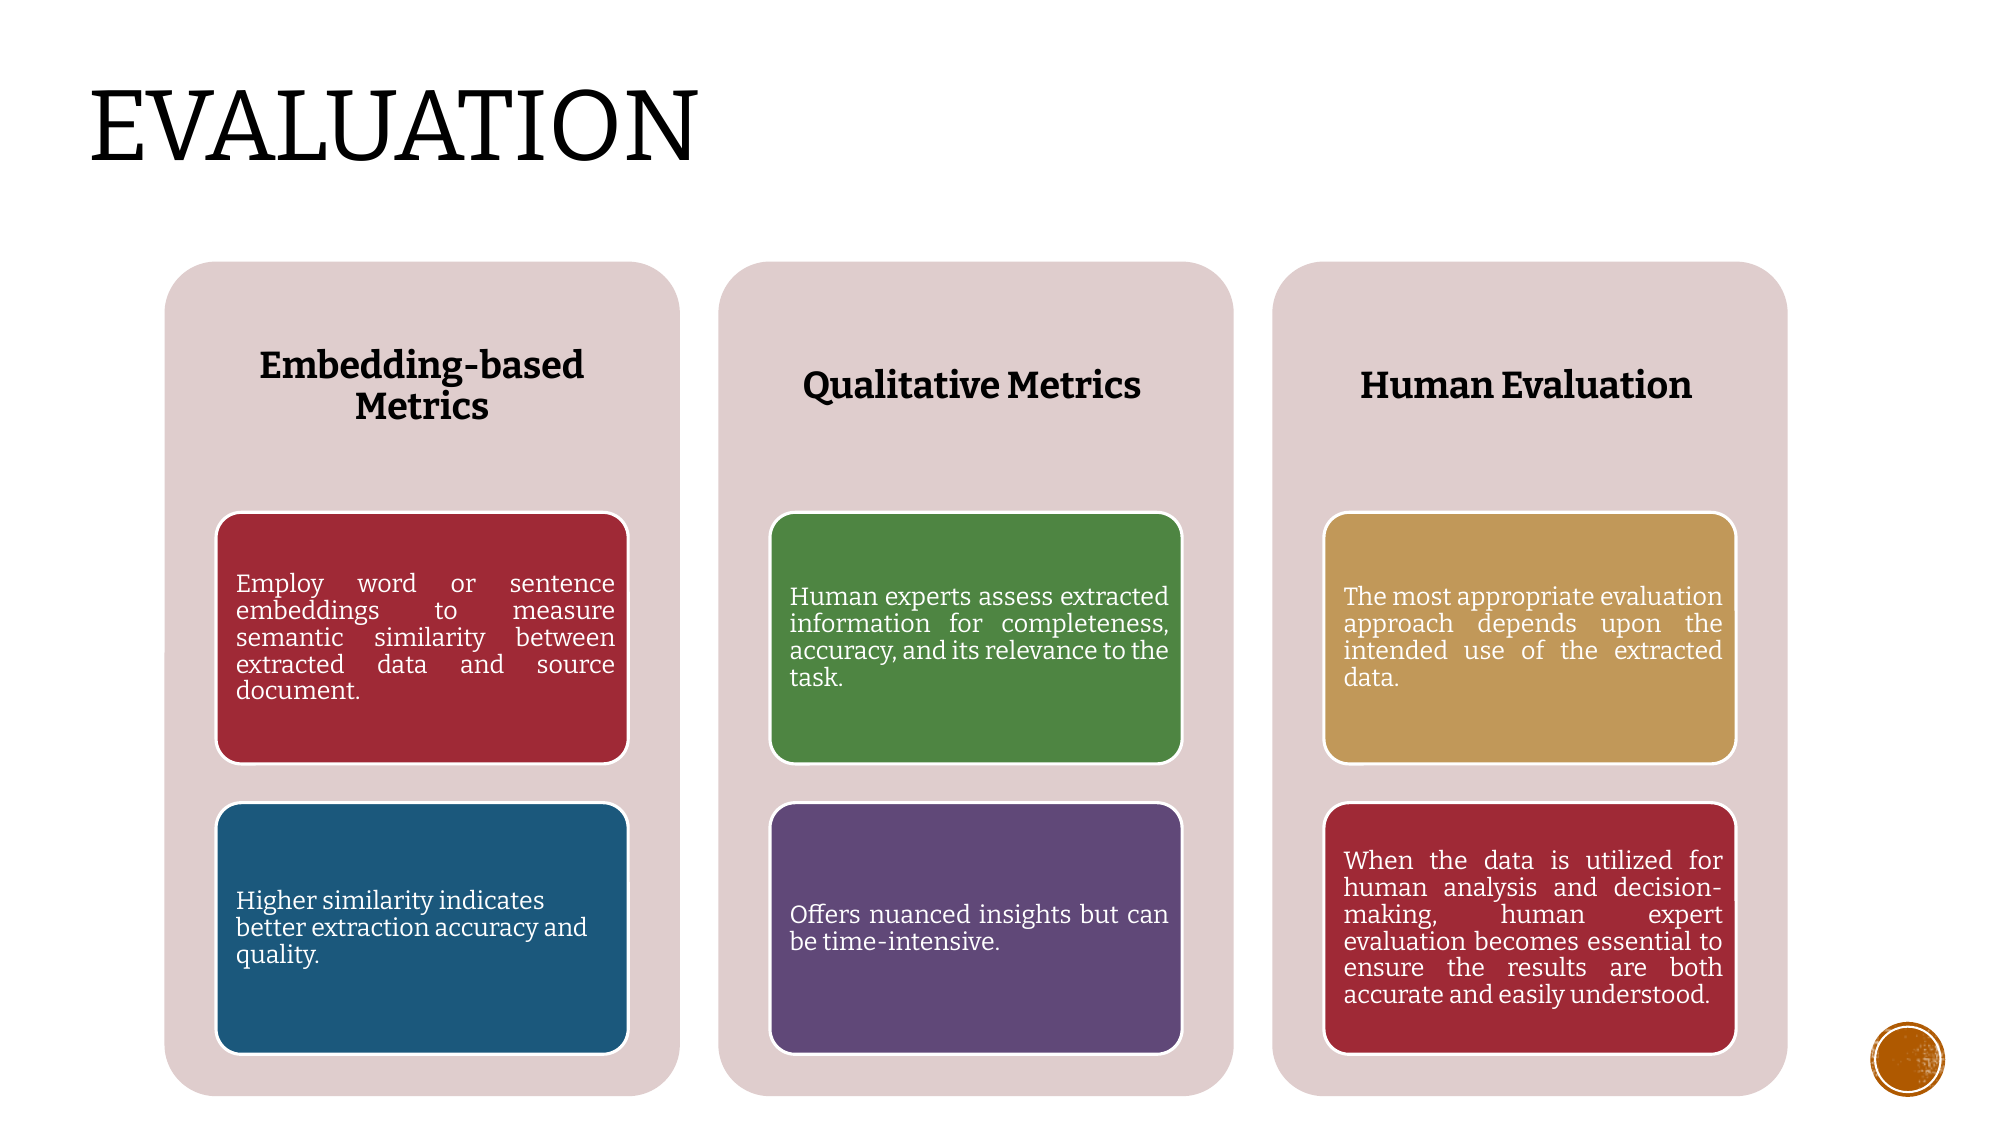

# Evaluation
Embedding-based Metrics
Employ word or sentence embeddings to measure semantic similarity between extracted data and source document.
Higher similarity indicates better extraction accuracy and quality.
Qualitative Metrics
Human experts assess extracted information for completeness, accuracy, and its relevance to the task.
Offers nuanced insights but can be time-intensive.
Human Evaluation
The most appropriate evaluation approach depends upon the intended use of the extracted data.
When the data is utilized for human analysis and decision-making, human expert evaluation becomes essential to ensure the results are both accurate and easily understood.